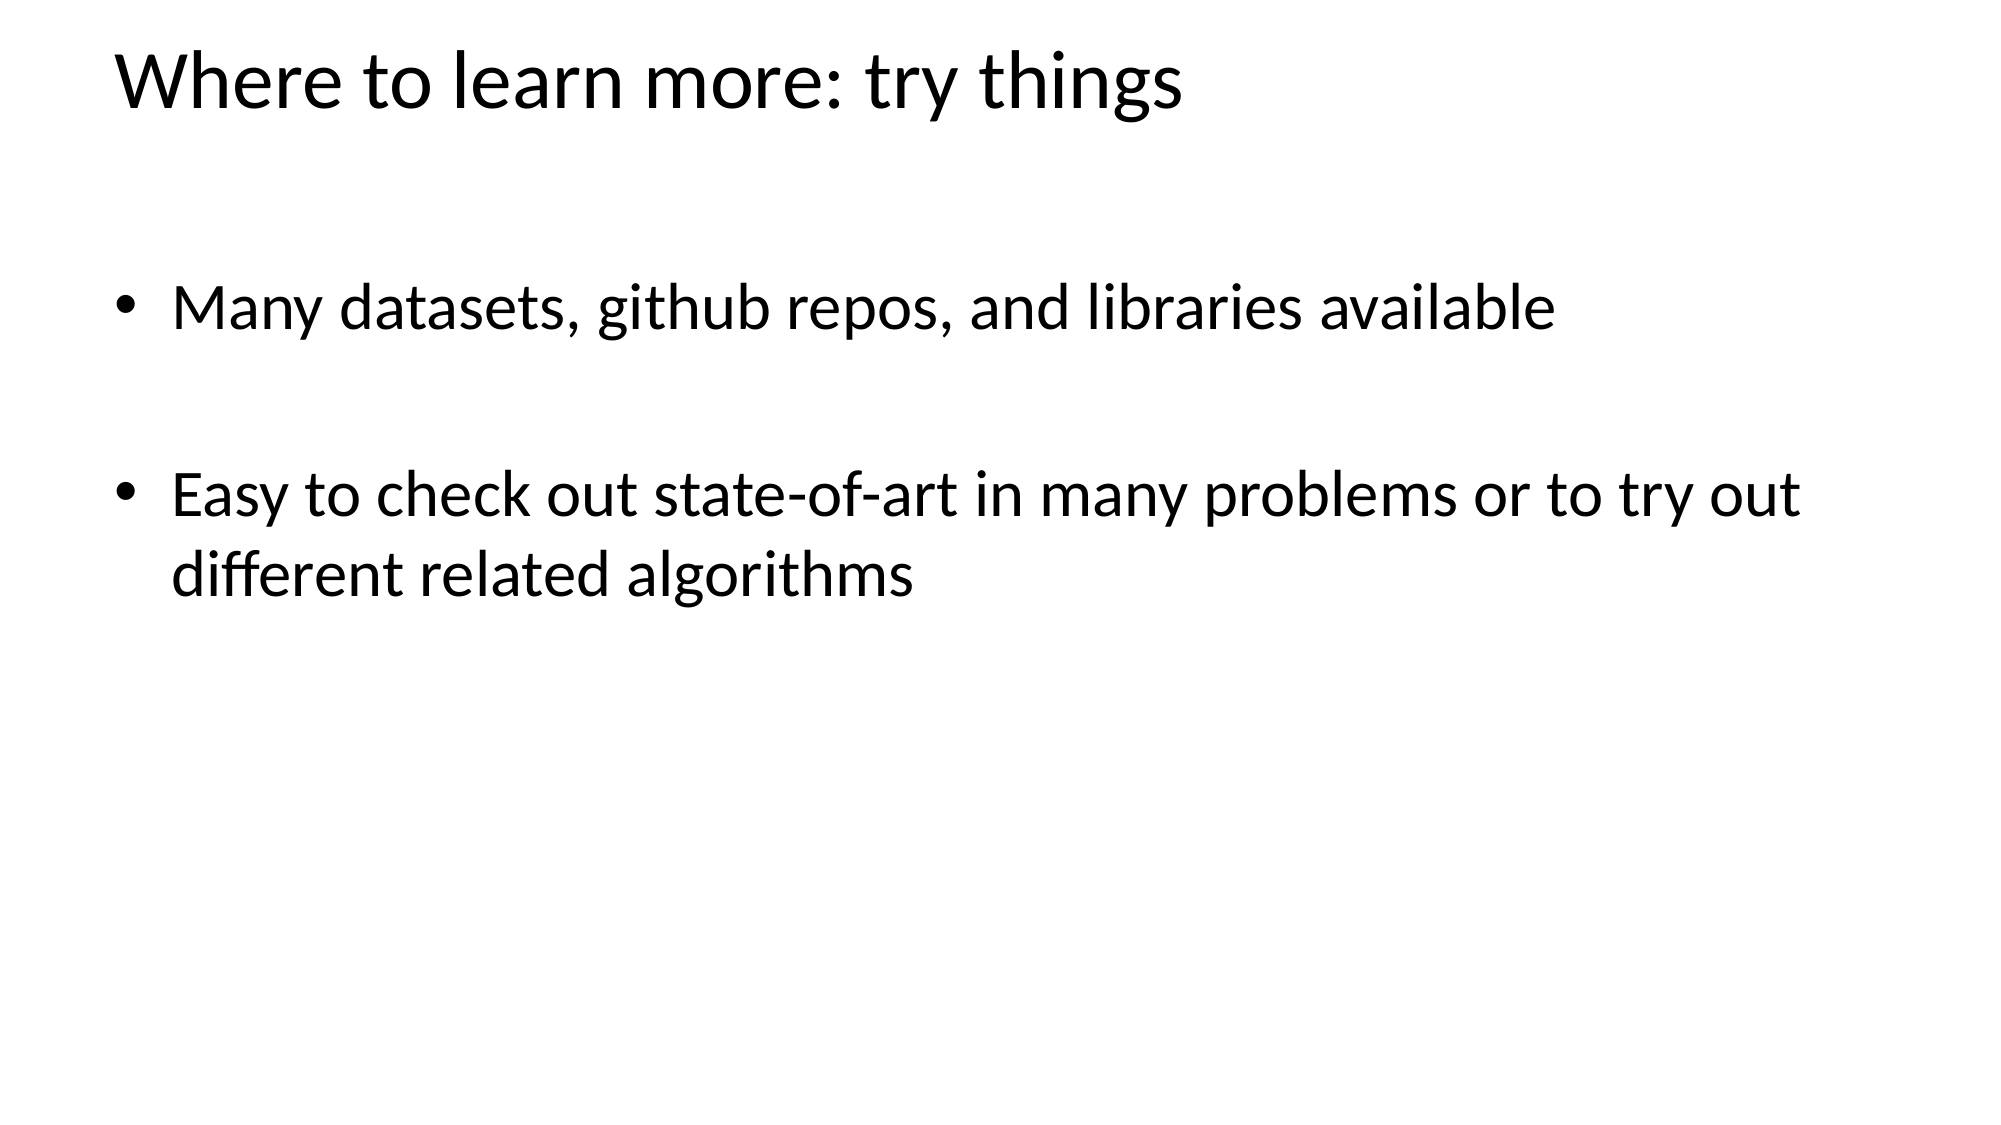

# Where to learn more: try things

Many datasets, github repos, and libraries available

Easy to check out state-of-art in many problems or to try out different related algorithms